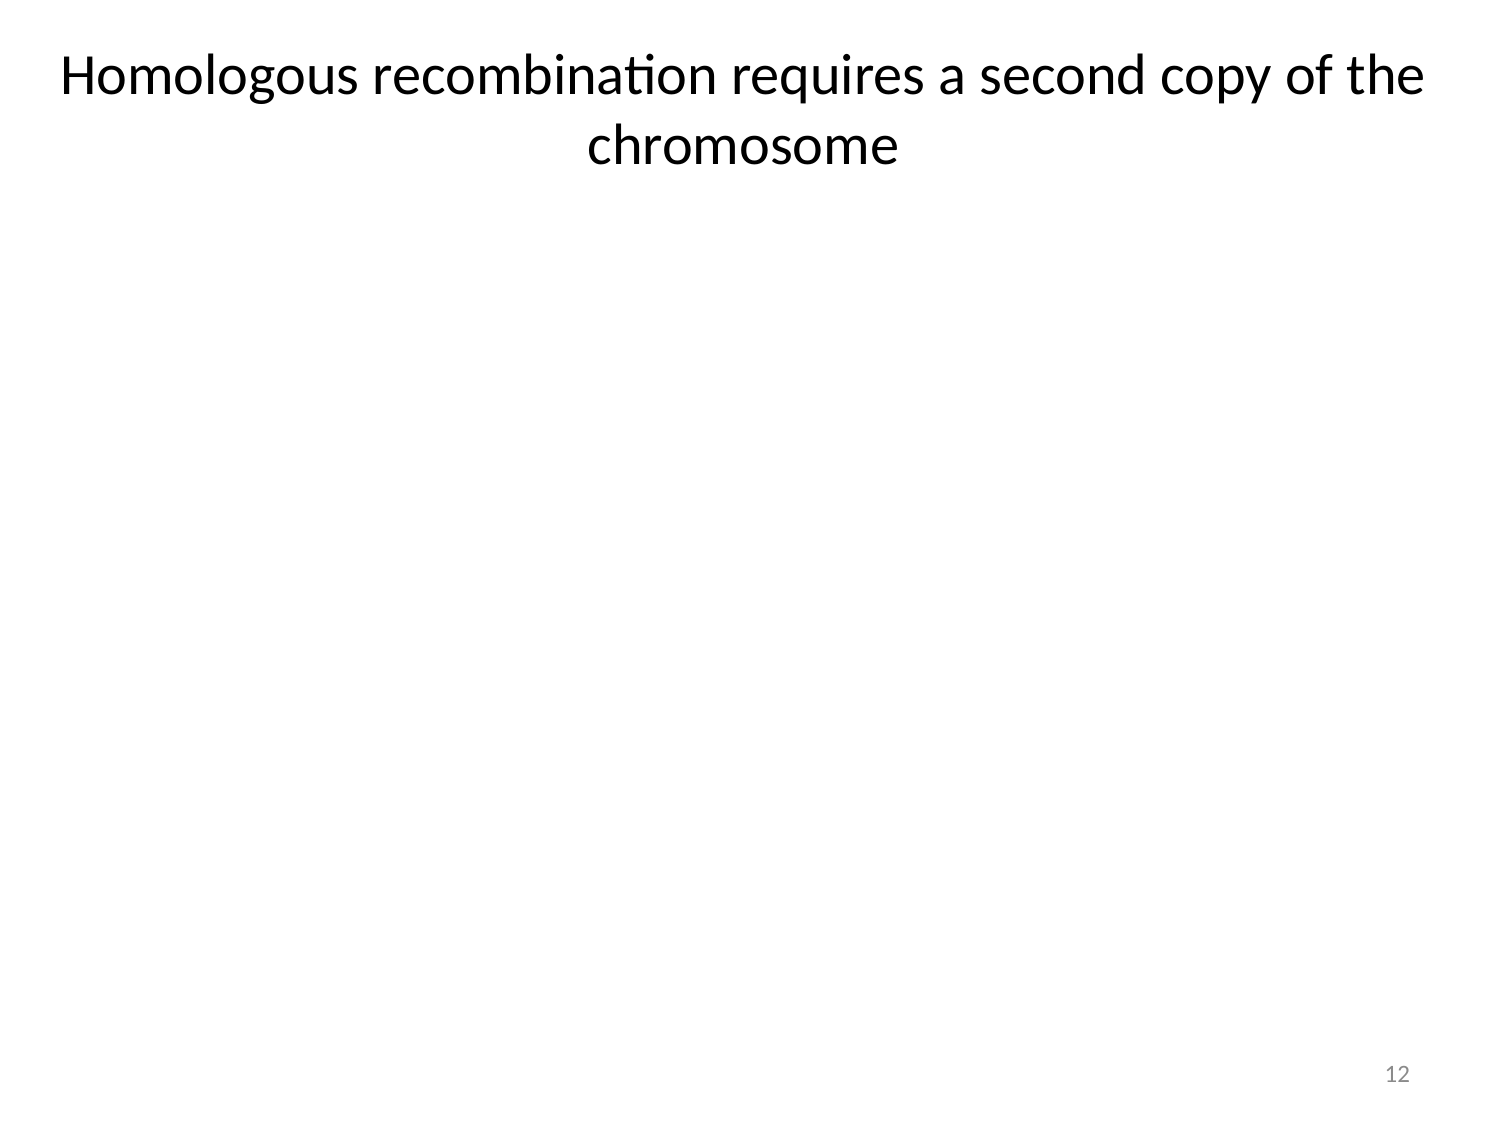

Homologous recombination requires a second copy of the chromosome
12